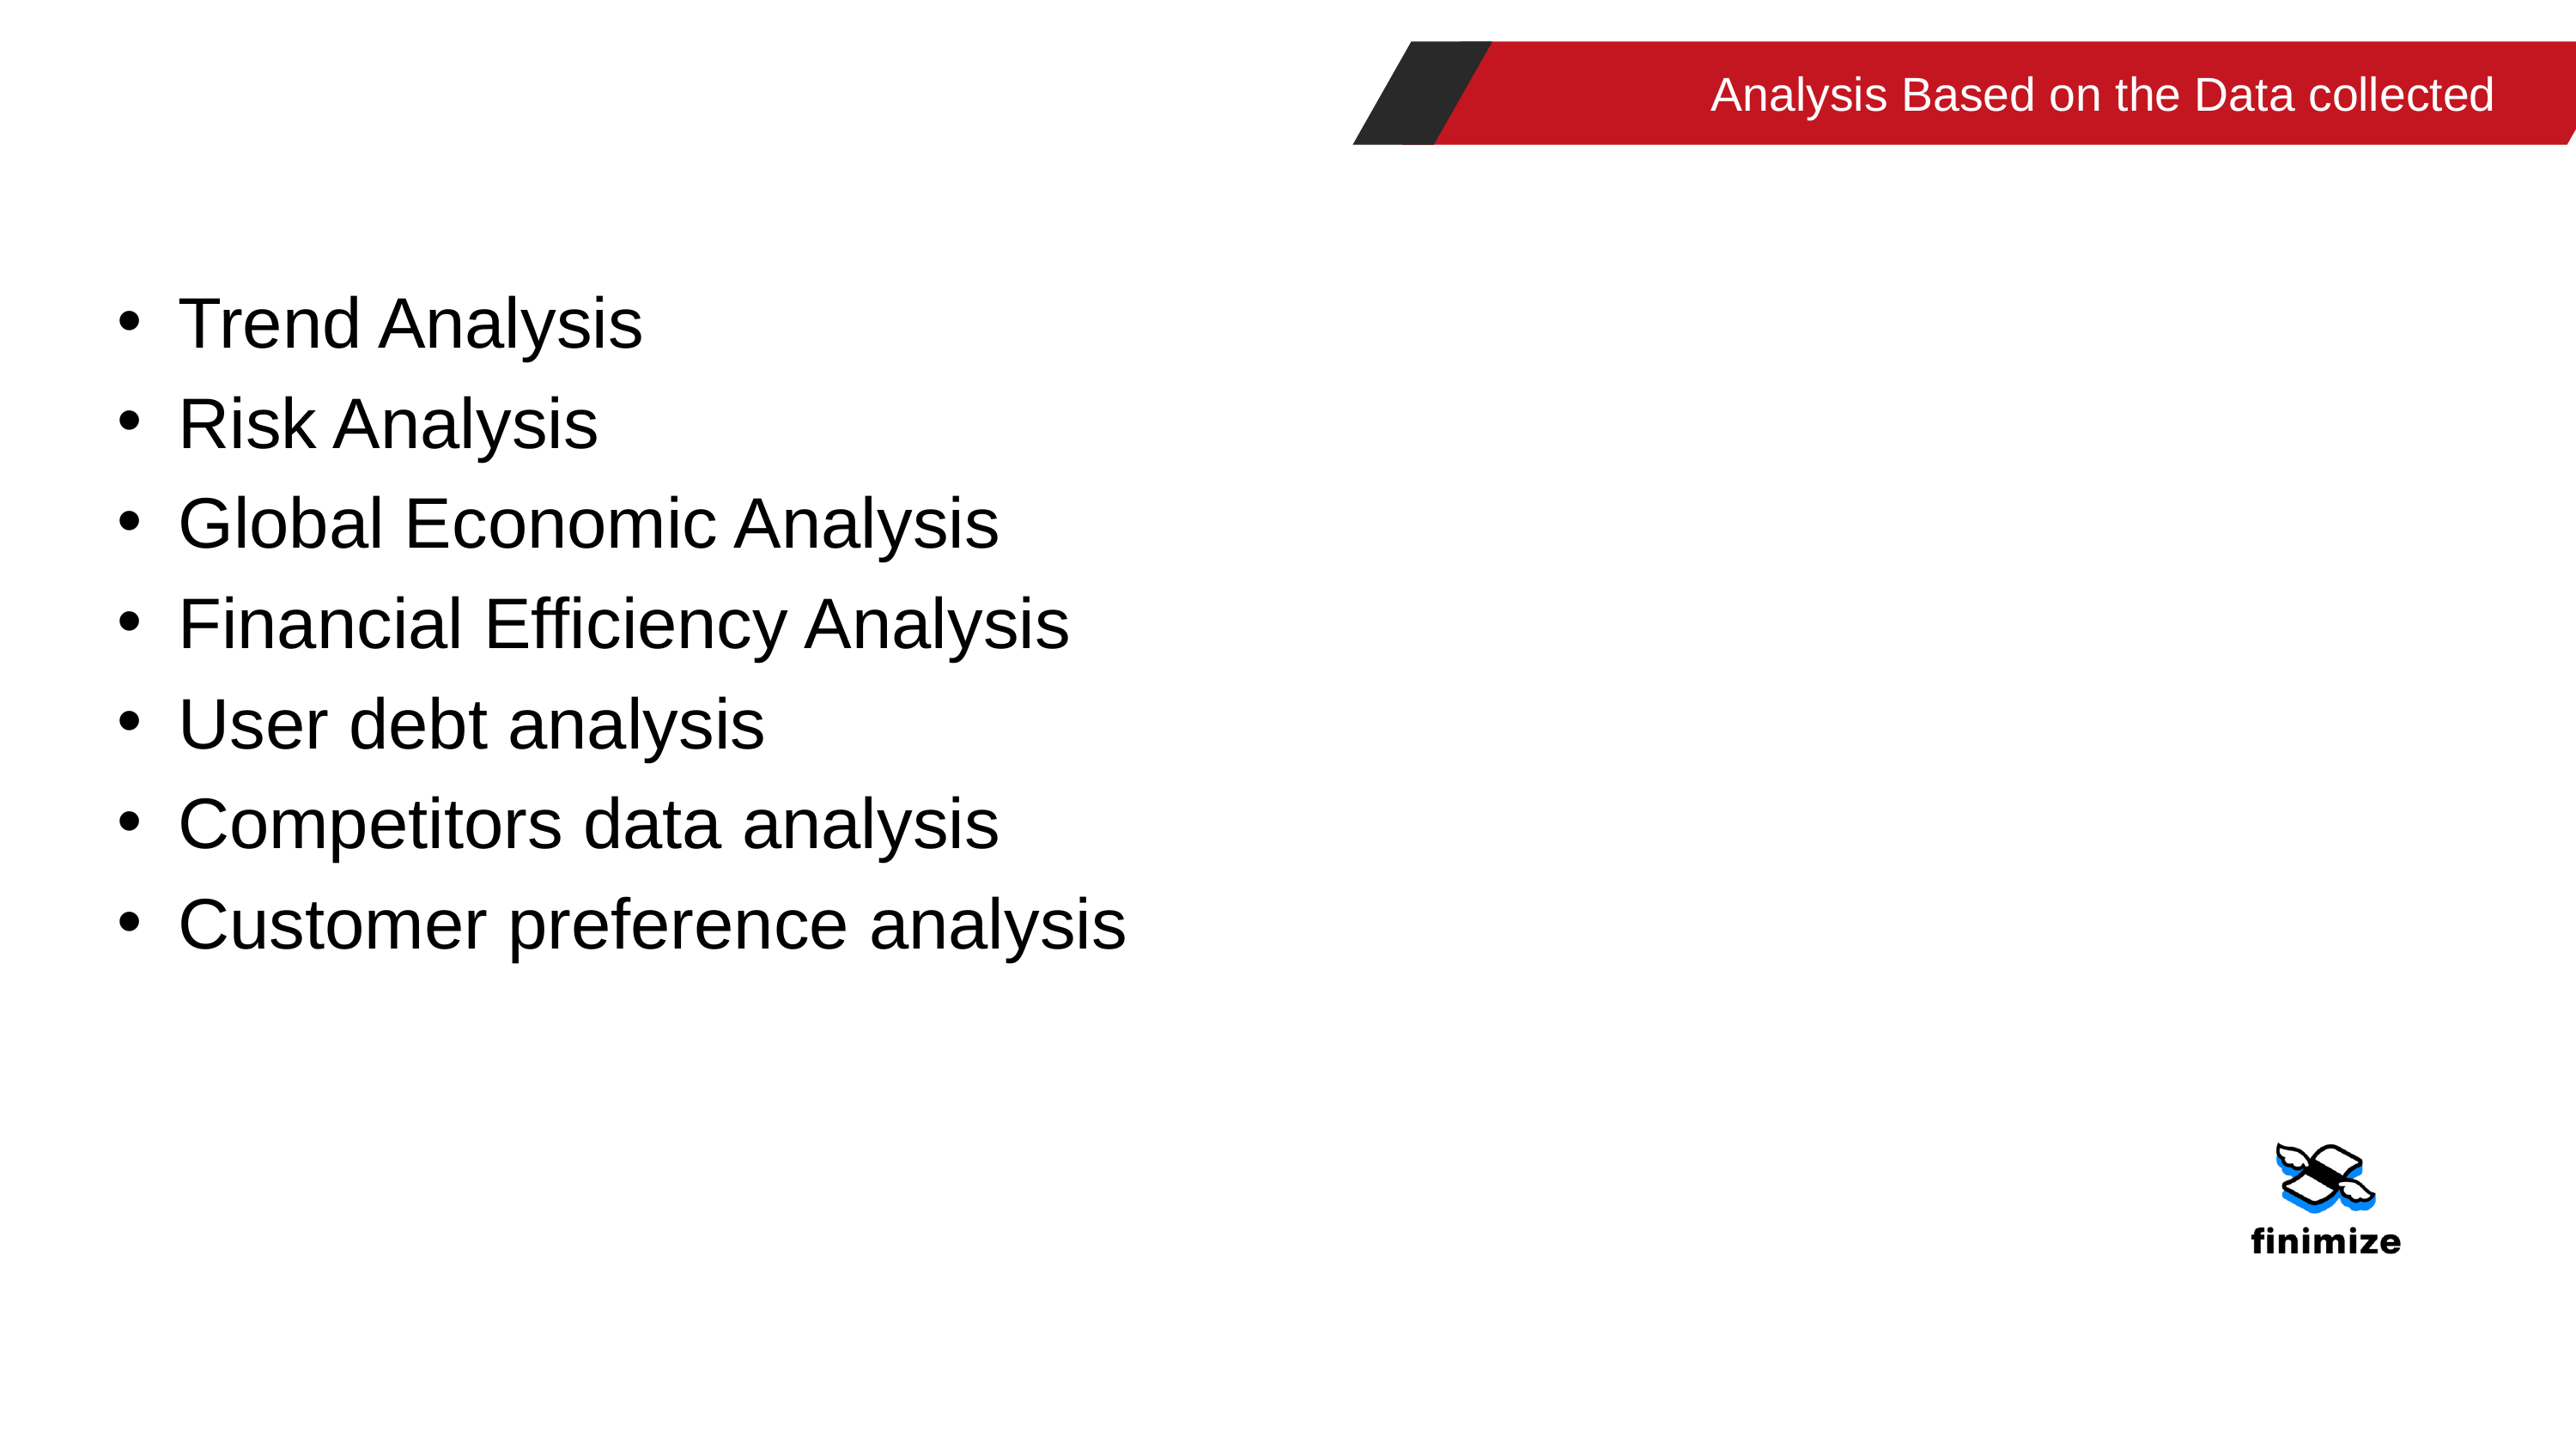

Analysis Based on the Data collected
Trend Analysis
Risk Analysis
Global Economic Analysis
Financial Efficiency Analysis
User debt analysis
Competitors data analysis
Customer preference analysis